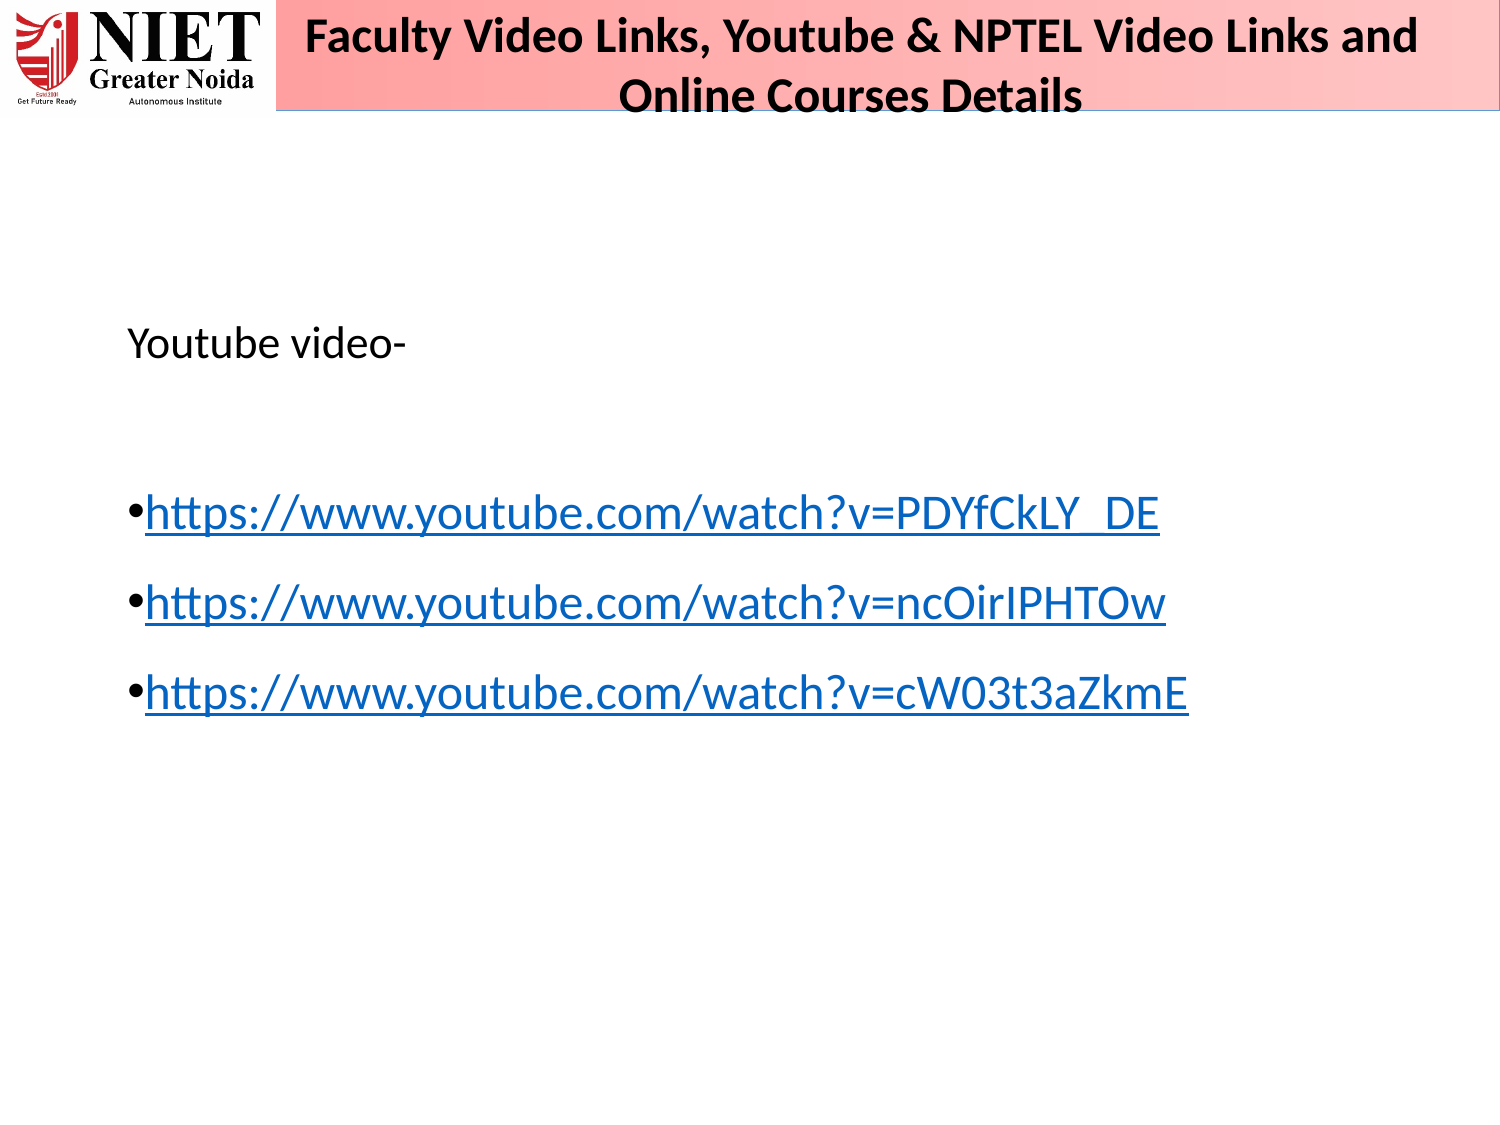

Faculty Video Links, Youtube & NPTEL Video Links and Online Courses Details
Youtube video-

https://www.youtube.com/watch?v=PDYfCkLY_DE
https://www.youtube.com/watch?v=ncOirIPHTOw
https://www.youtube.com/watch?v=cW03t3aZkmE